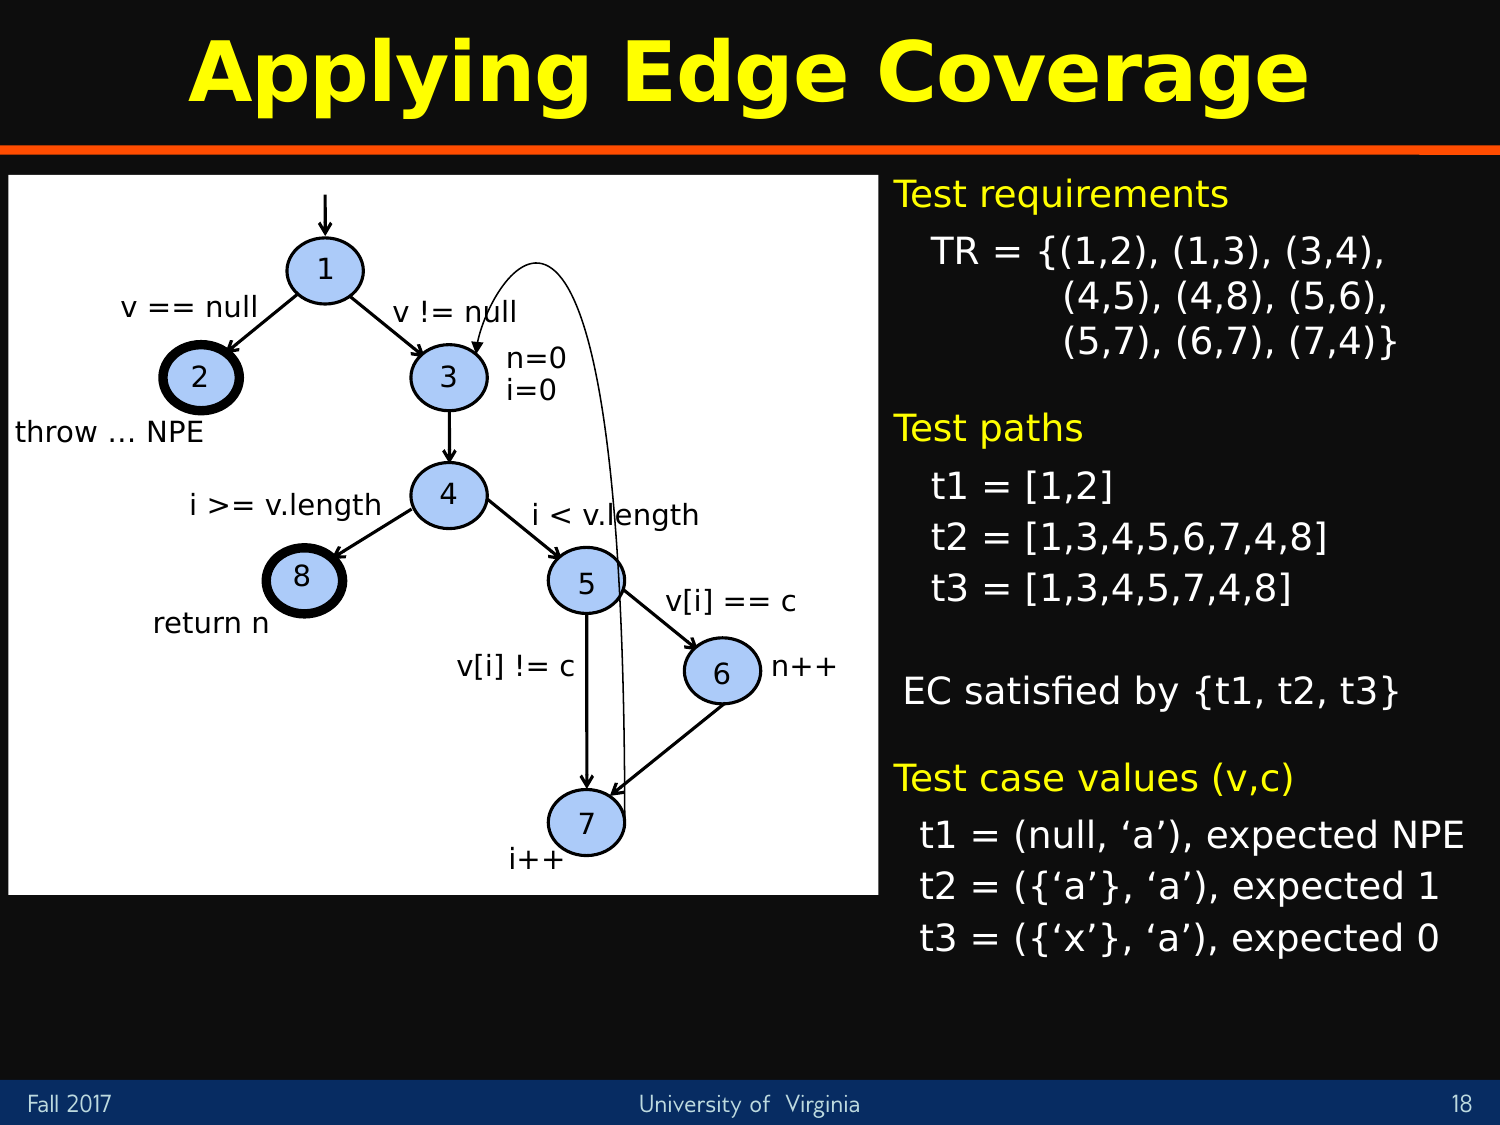

# Applying Edge Coverage
Test requirements
TR = {(1,2), (1,3), (3,4), (4,5), (4,8), (5,6), (5,7), (6,7), (7,4)}
Test paths
t1 = [1,2]
t2 = [1,3,4,5,6,7,4,8]
t3 = [1,3,4,5,7,4,8]

EC satisfied by {t1, t2, t3}
Test case values (v,c)
t1 = (null, ‘a’), expected NPE
t2 = ({‘a’}, ‘a’), expected 1
t3 = ({‘x’}, ‘a’), expected 0

1
v == null
v != null

n=0
i=0

2

3
throw … NPE

4
i >= v.length
i < v.length

5

8
v[i] == c

return n

6
v[i] != c
n++

7
i++